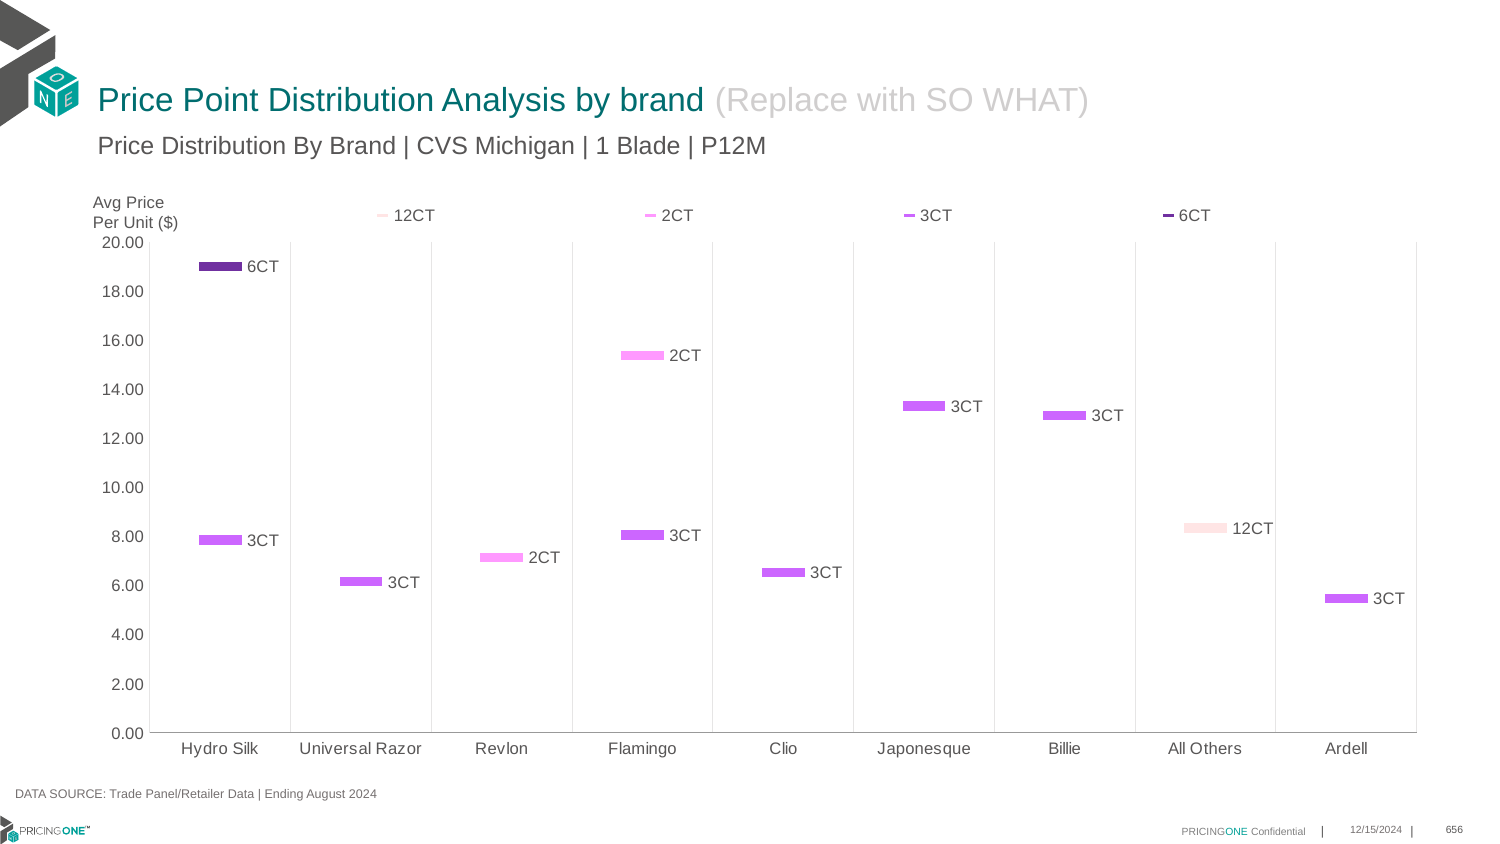

# Price Point Distribution Analysis by brand (Replace with SO WHAT)
Price Distribution By Brand | CVS Michigan | 1 Blade | P12M

### Chart

| Category | 12CT | 2CT | 3CT | 6CT |
|---|---|---|---|---|
| Hydro Silk | None | None | 7.848886532343585 | 19.00408719346049 |
| Universal Razor | None | None | 6.152268907563025 | None |
| Revlon | None | 7.140380549682876 | None | None |
| Flamingo | None | 15.38213399503722 | 8.054329371816639 | None |
| Clio | None | None | 6.538619979402678 | None |
| Japonesque | None | None | 13.312087912087913 | None |
| Billie | None | None | 12.924603174603174 | None |
| All Others | 8.333876221498372 | None | None | None |
| Ardell | None | None | 5.474137931034483 | None |
Avg Price
Per Unit ($)
DATA SOURCE: Trade Panel/Retailer Data | Ending August 2024
12/15/2024
656